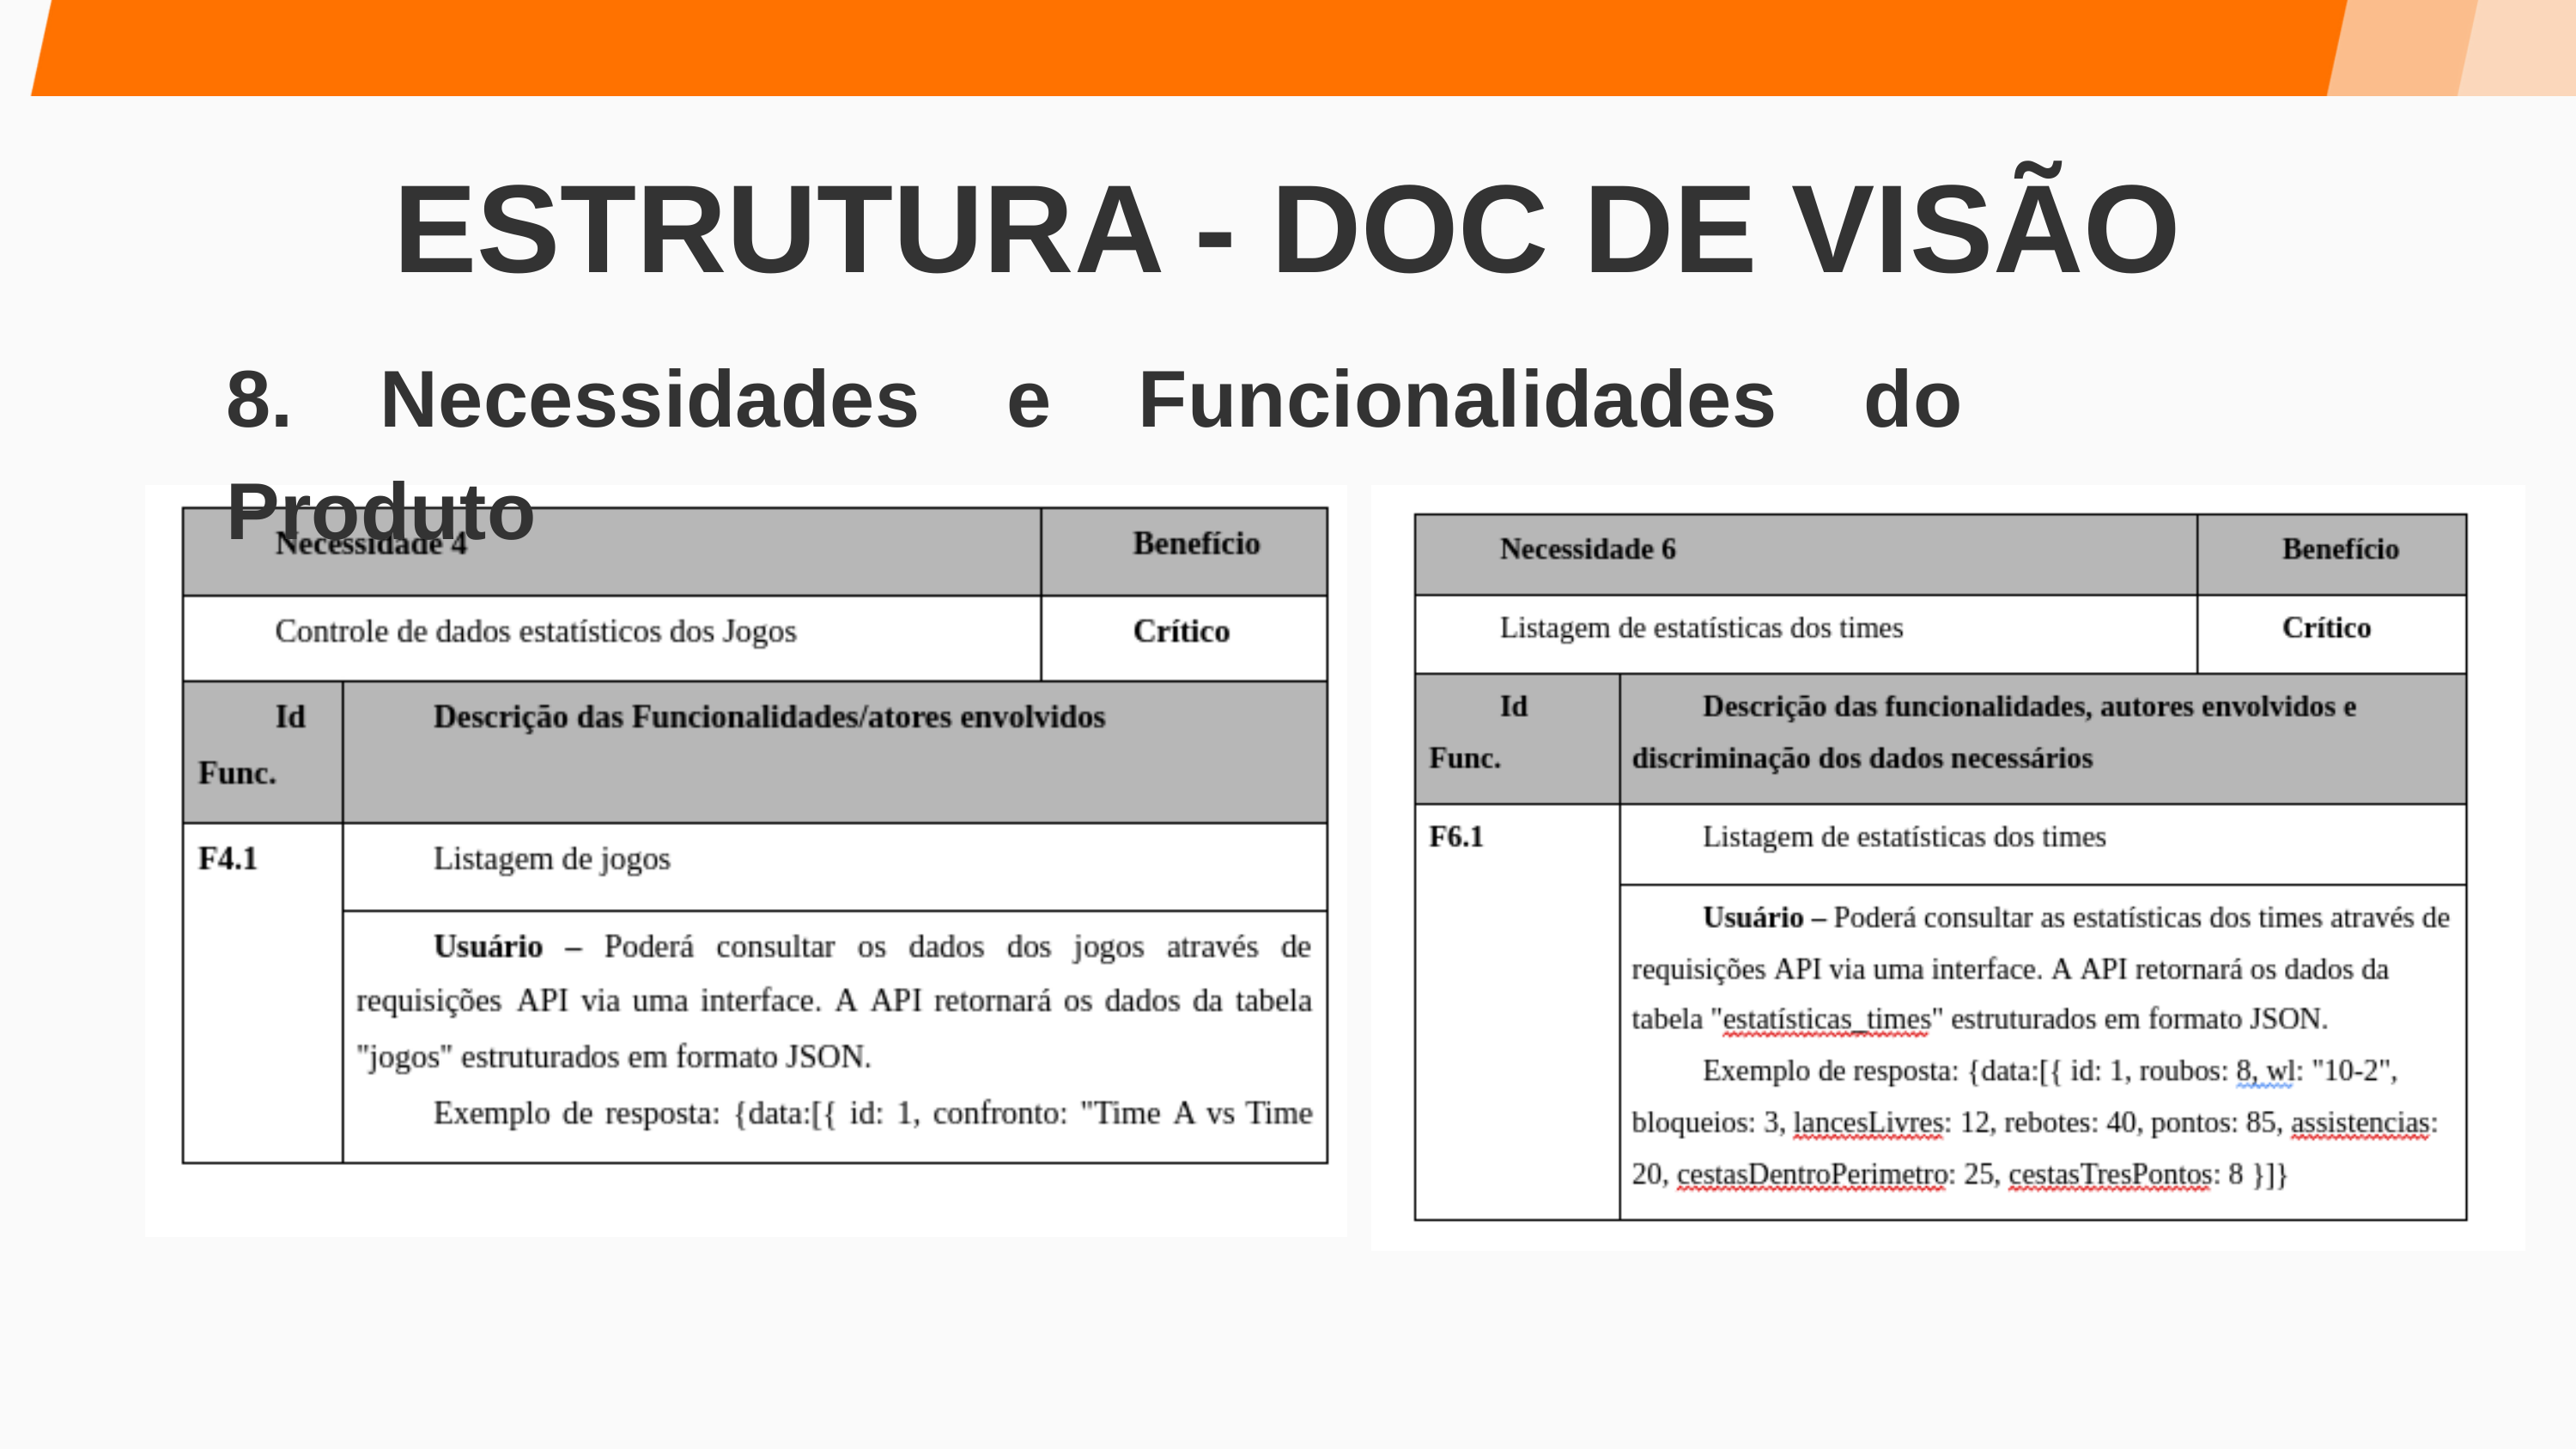

ESTRUTURA - DOC DE VISÃO
8. Necessidades e Funcionalidades do Produto